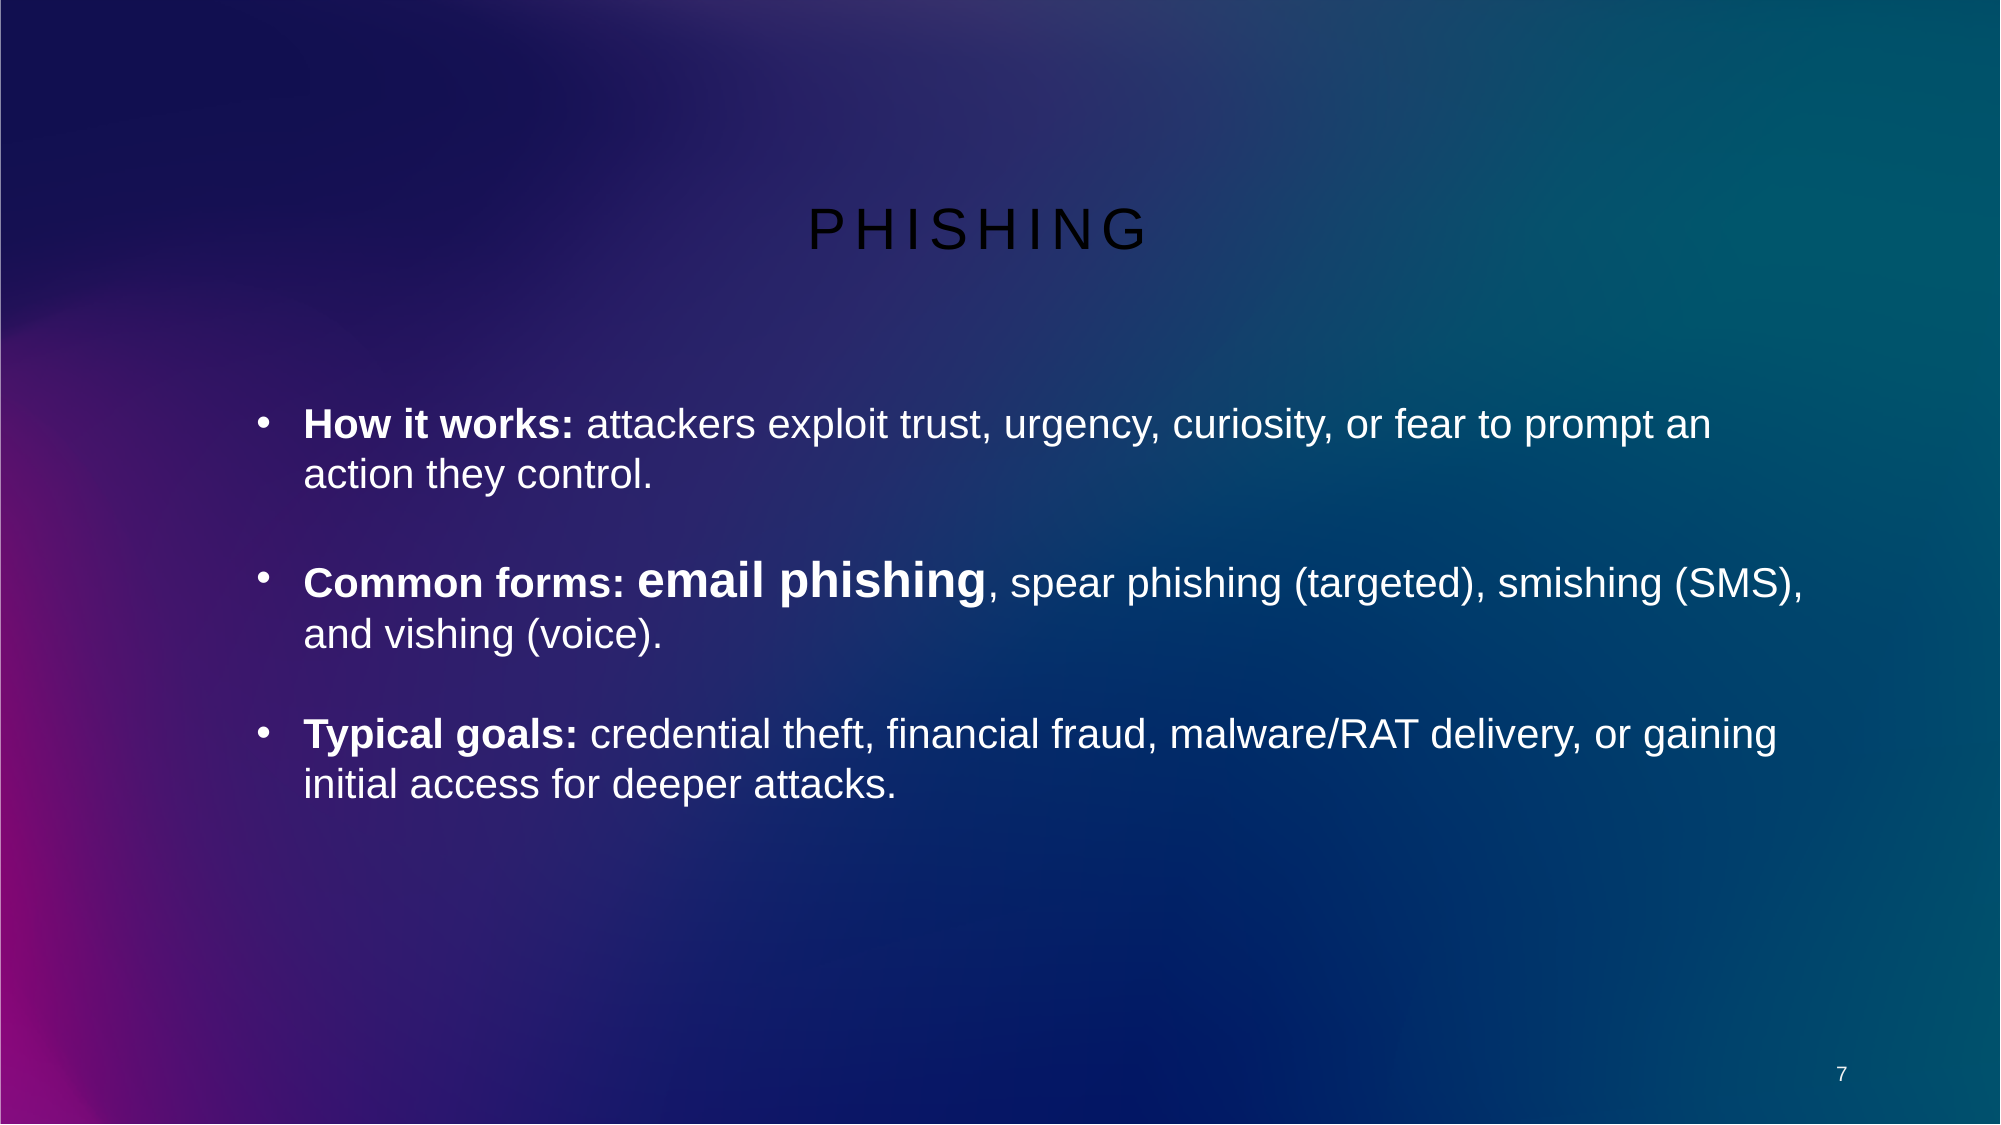

# phishing
How it works: attackers exploit trust, urgency, curiosity, or fear to prompt an action they control.

Common forms: email phishing, spear phishing (targeted), smishing (SMS), and vishing (voice).

Typical goals: credential theft, financial fraud, malware/RAT delivery, or gaining initial access for deeper attacks.

7